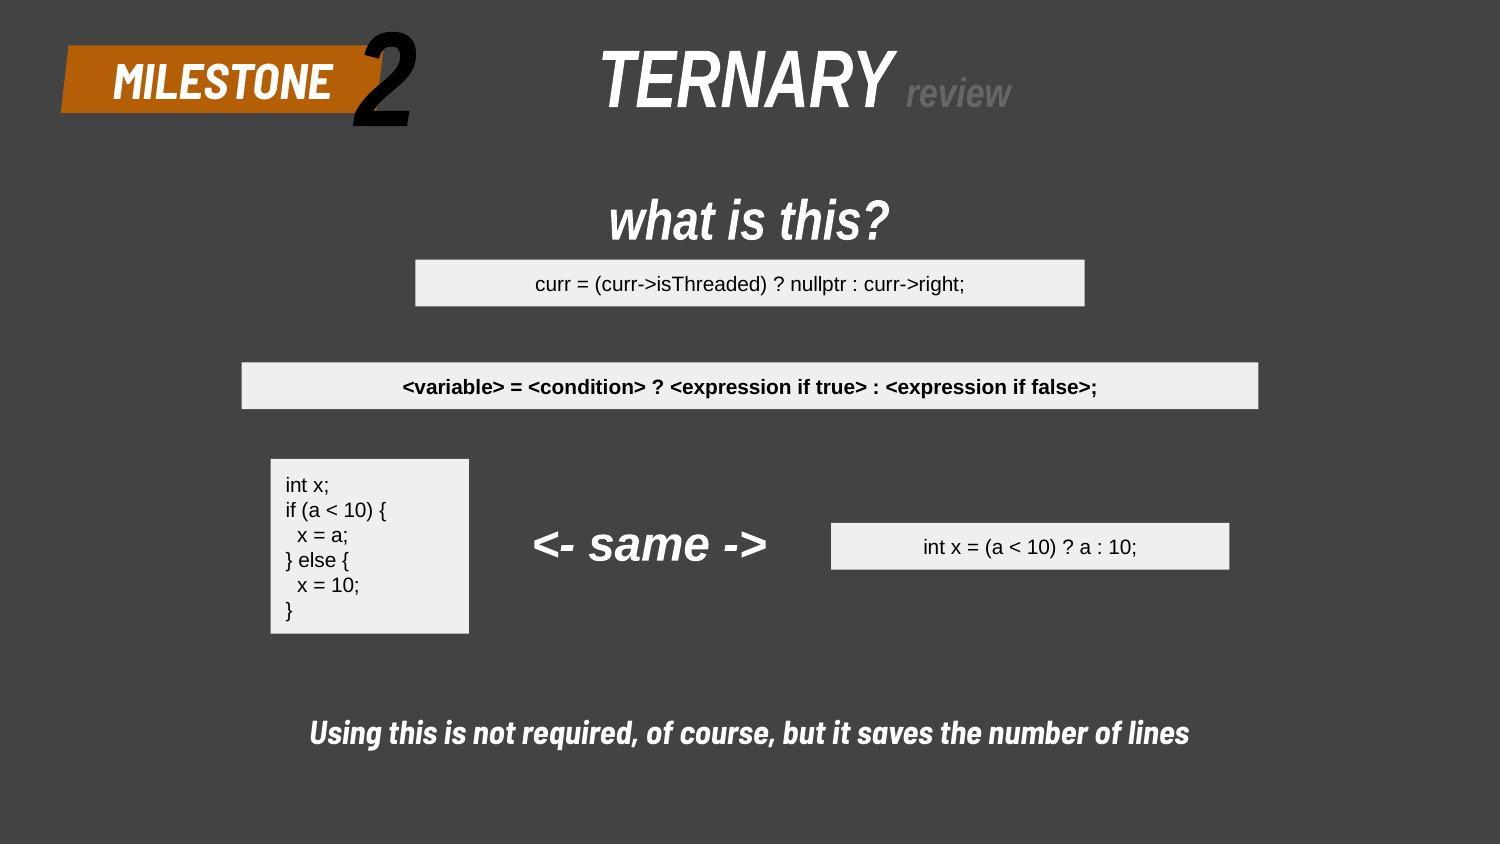

2
MILESTONE
TERNARY
review
what is this?
curr = (curr->isThreaded) ? nullptr : curr->right;
<variable> = <condition> ? <expression if true> : <expression if false>;
int x;
if (a < 10) {
  x = a;
} else {
  x = 10;
}
int x = (a < 10) ? a : 10;
<- same ->
Using this is not required, of course, but it saves the number of lines